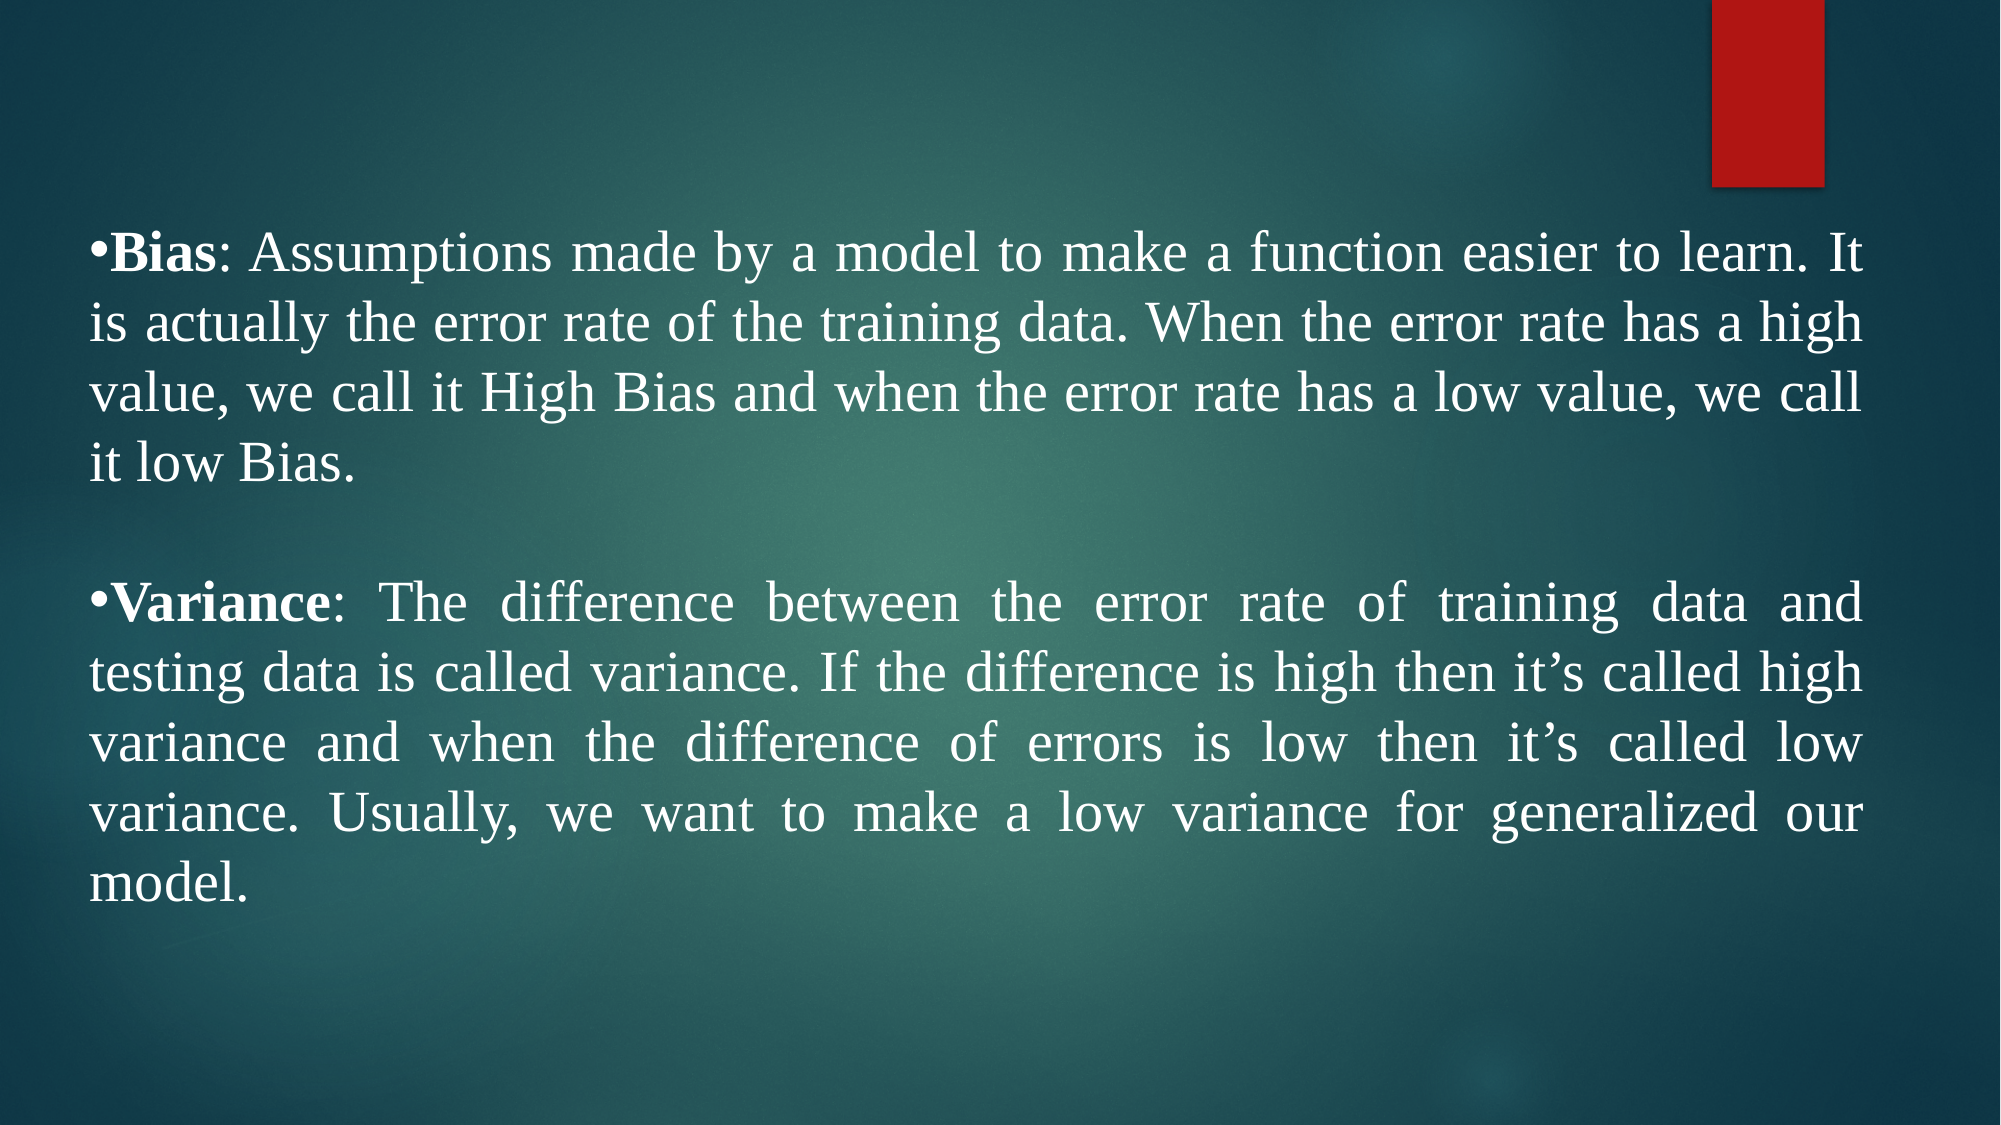

Bias: Assumptions made by a model to make a function easier to learn. It is actually the error rate of the training data. When the error rate has a high value, we call it High Bias and when the error rate has a low value, we call it low Bias.

Variance: The difference between the error rate of training data and testing data is called variance. If the difference is high then it’s called high variance and when the difference of errors is low then it’s called low variance. Usually, we want to make a low variance for generalized our model.